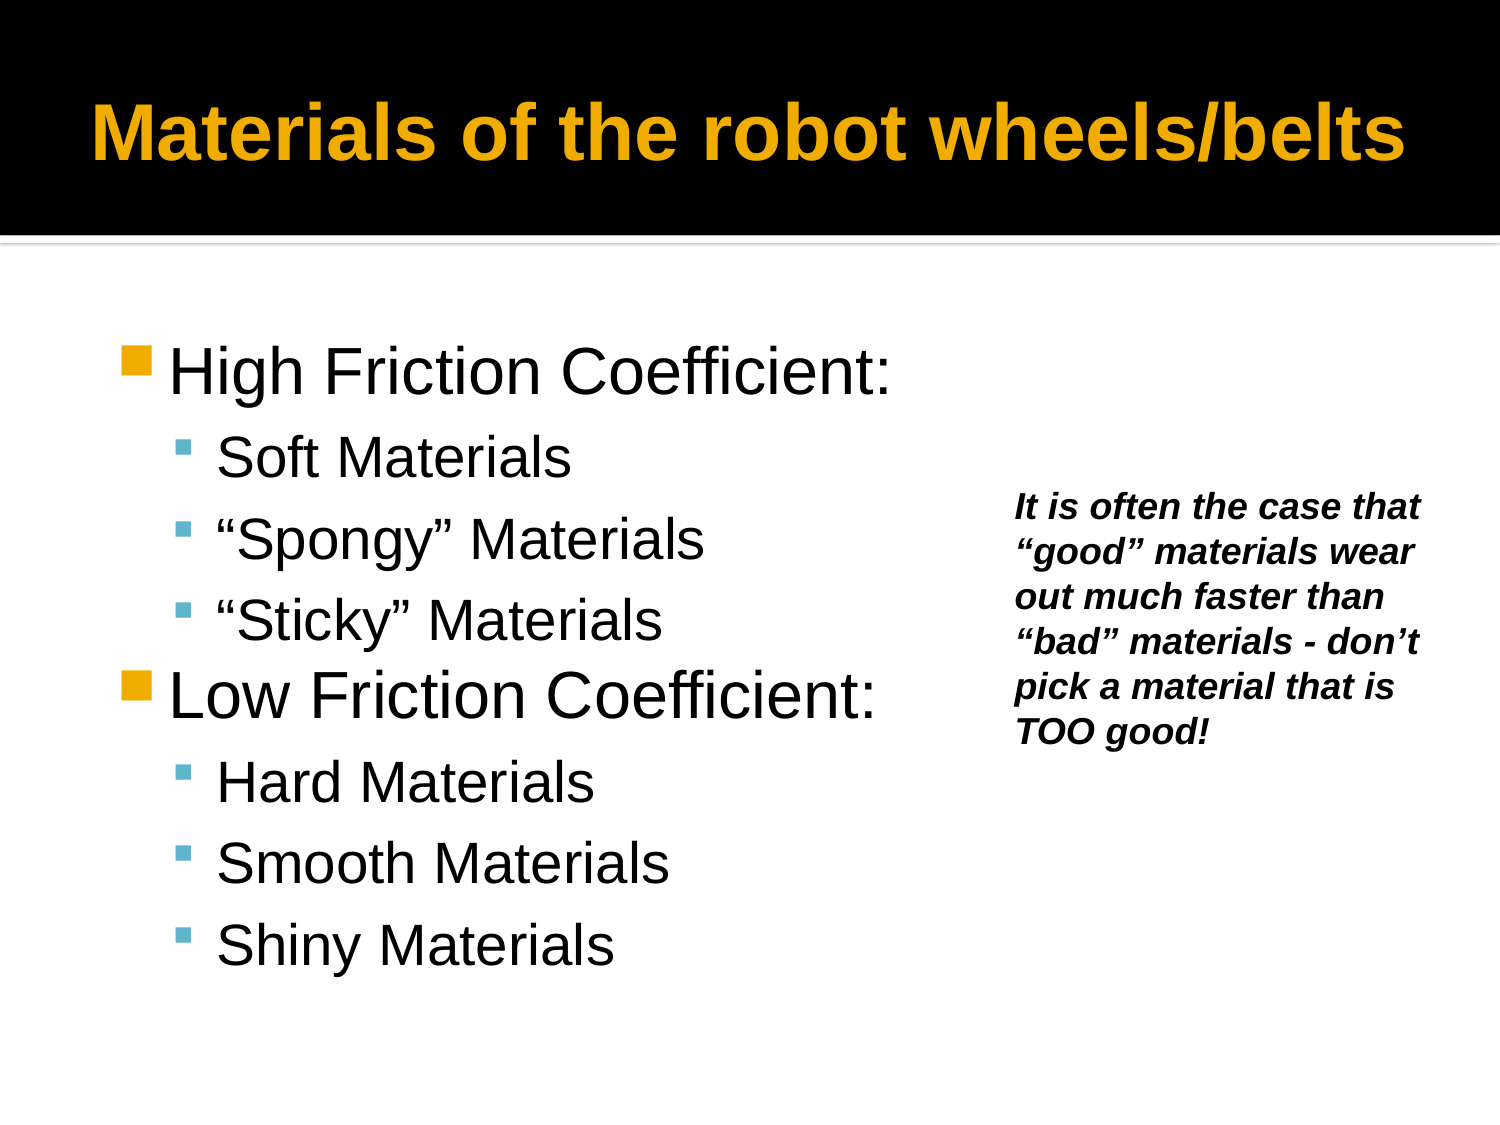

# Materials of the robot wheels/belts
High Friction Coefficient:
Soft Materials
“Spongy” Materials
“Sticky” Materials
Low Friction Coefficient:
Hard Materials
Smooth Materials
Shiny Materials

It is often the case that “good” materials wear out much faster than “bad” materials - don’t pick a material that is TOO good!